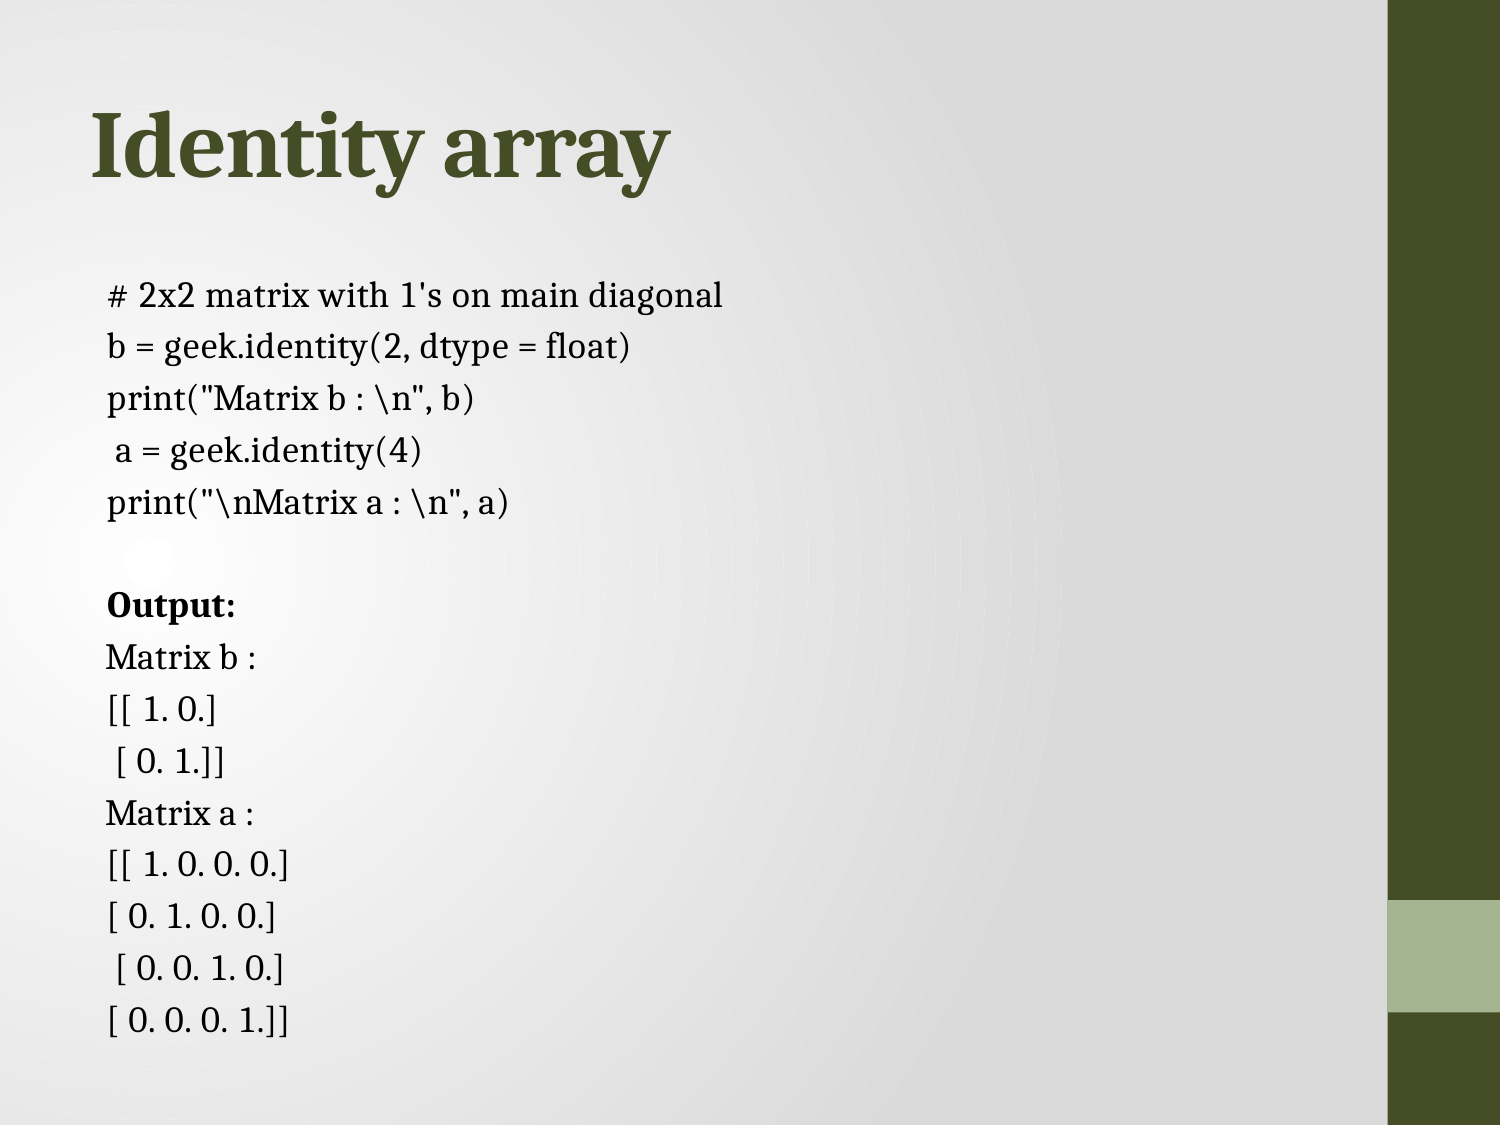

# Identity array
# 2x2 matrix with 1's on main diagonal
b = geek.identity(2, dtype = float)
print("Matrix b : \n", b)
 a = geek.identity(4)
print("\nMatrix a : \n", a)

Output:
Matrix b :
[[ 1. 0.]
 [ 0. 1.]]
Matrix a :
[[ 1. 0. 0. 0.]
[ 0. 1. 0. 0.]
 [ 0. 0. 1. 0.]
[ 0. 0. 0. 1.]]